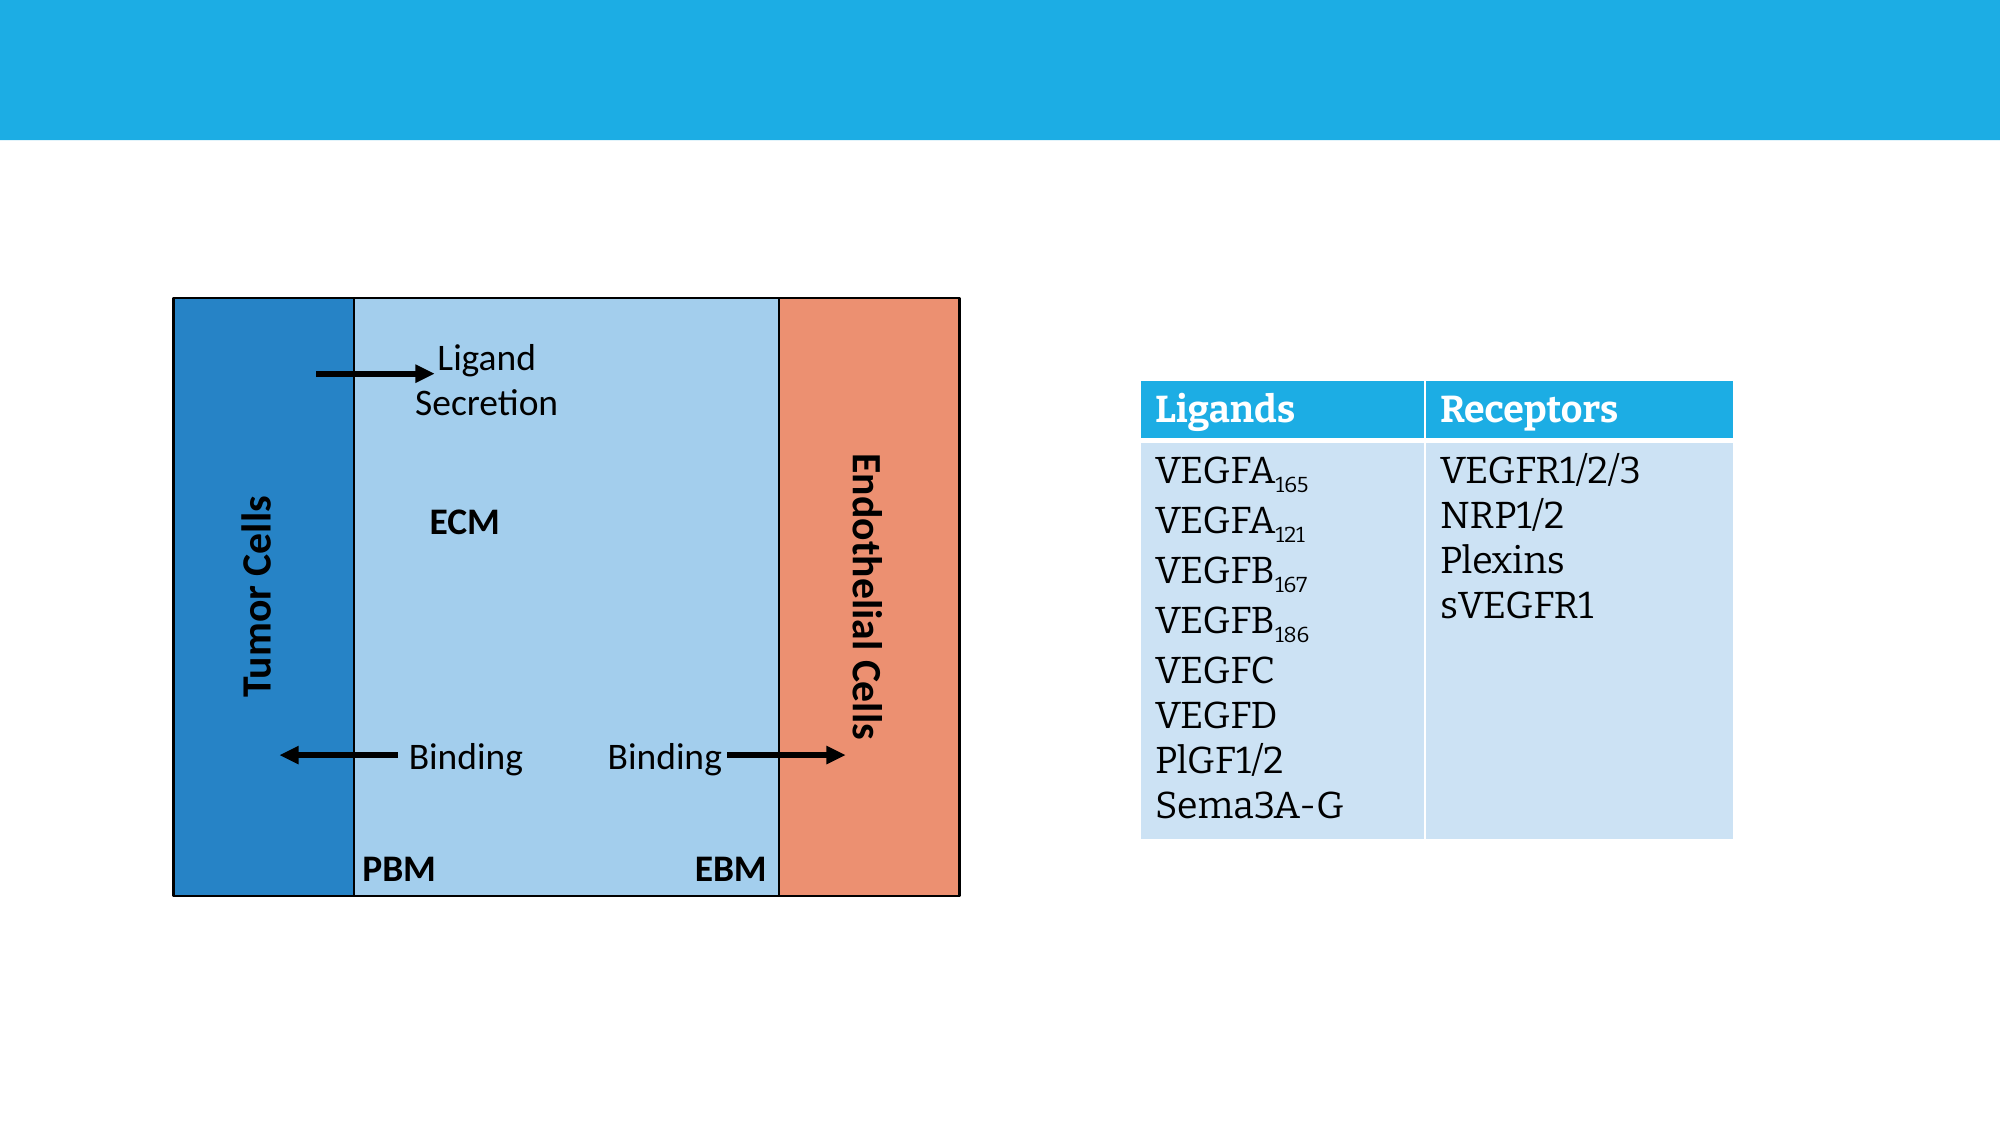

# Model in Joe’s Paper

Ligand
Secretion
ECM
Tumor Cells
Endothelial Cells
Binding
Binding
EBM
PBM
| Ligands | Receptors |
| --- | --- |
| VEGFA165 VEGFA121 VEGFB167 VEGFB186 VEGFC VEGFD PlGF1/2 Sema3A-G | VEGFR1/2/3 NRP1/2 Plexins sVEGFR1 |